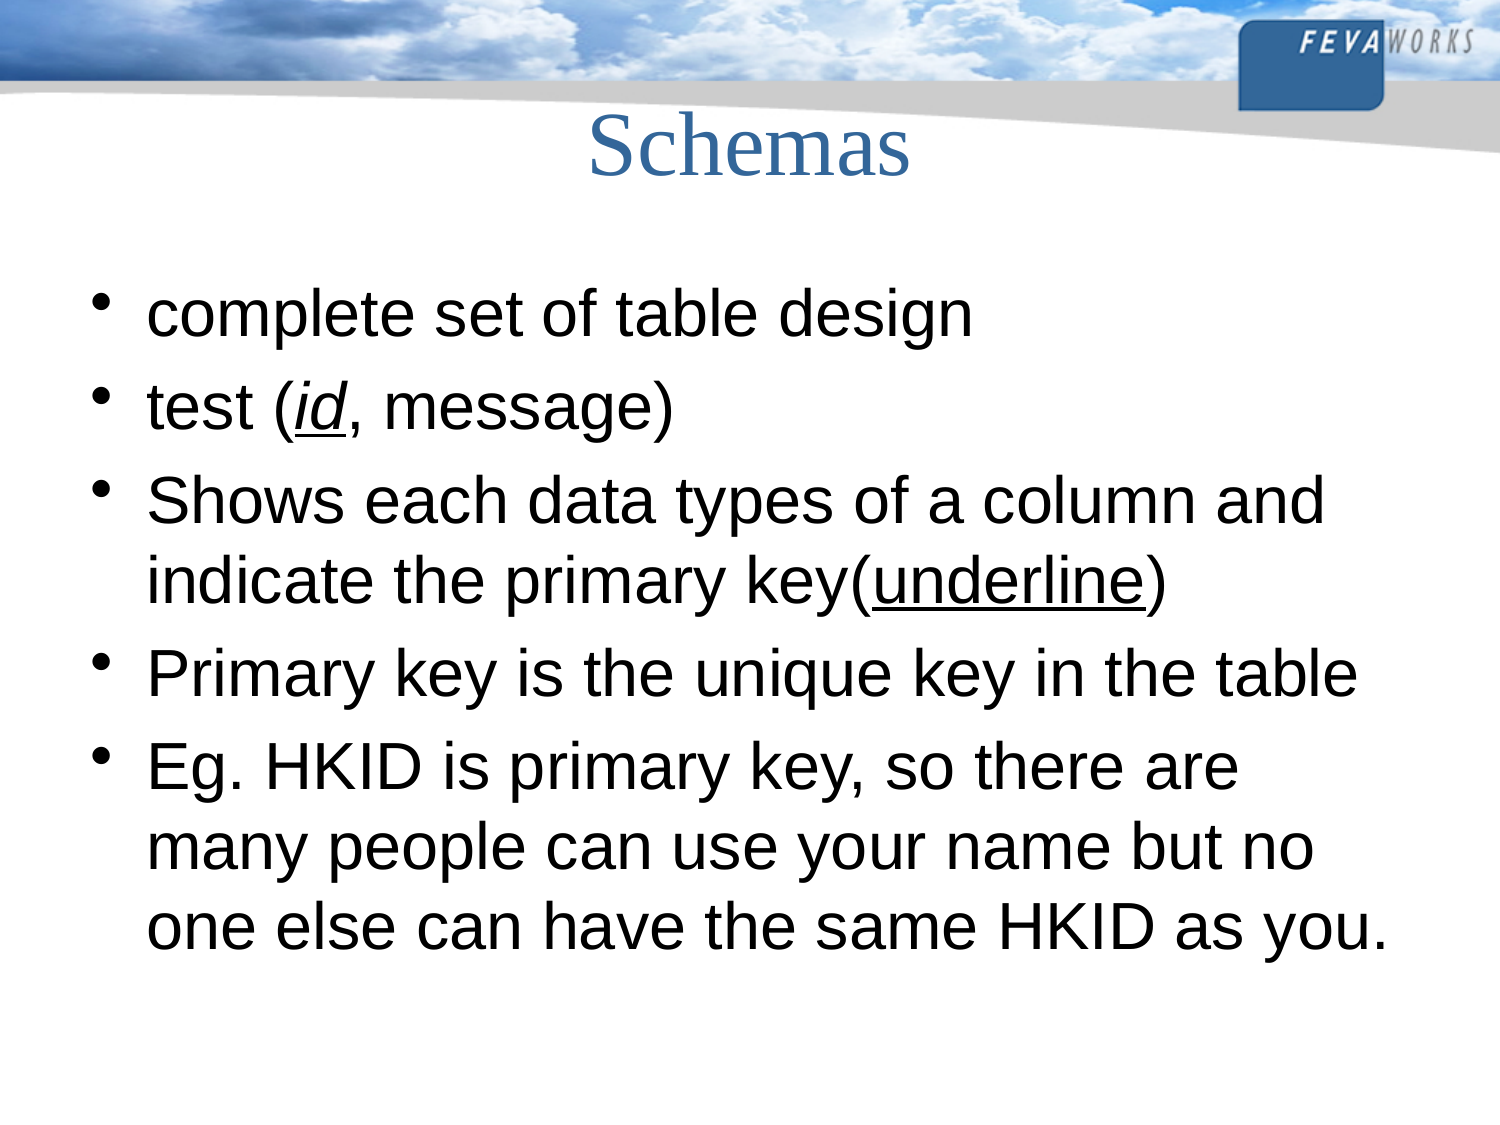

# Schemas
complete set of table design
test (id, message)
Shows each data types of a column and indicate the primary key(underline)
Primary key is the unique key in the table
Eg. HKID is primary key, so there are many people can use your name but no one else can have the same HKID as you.